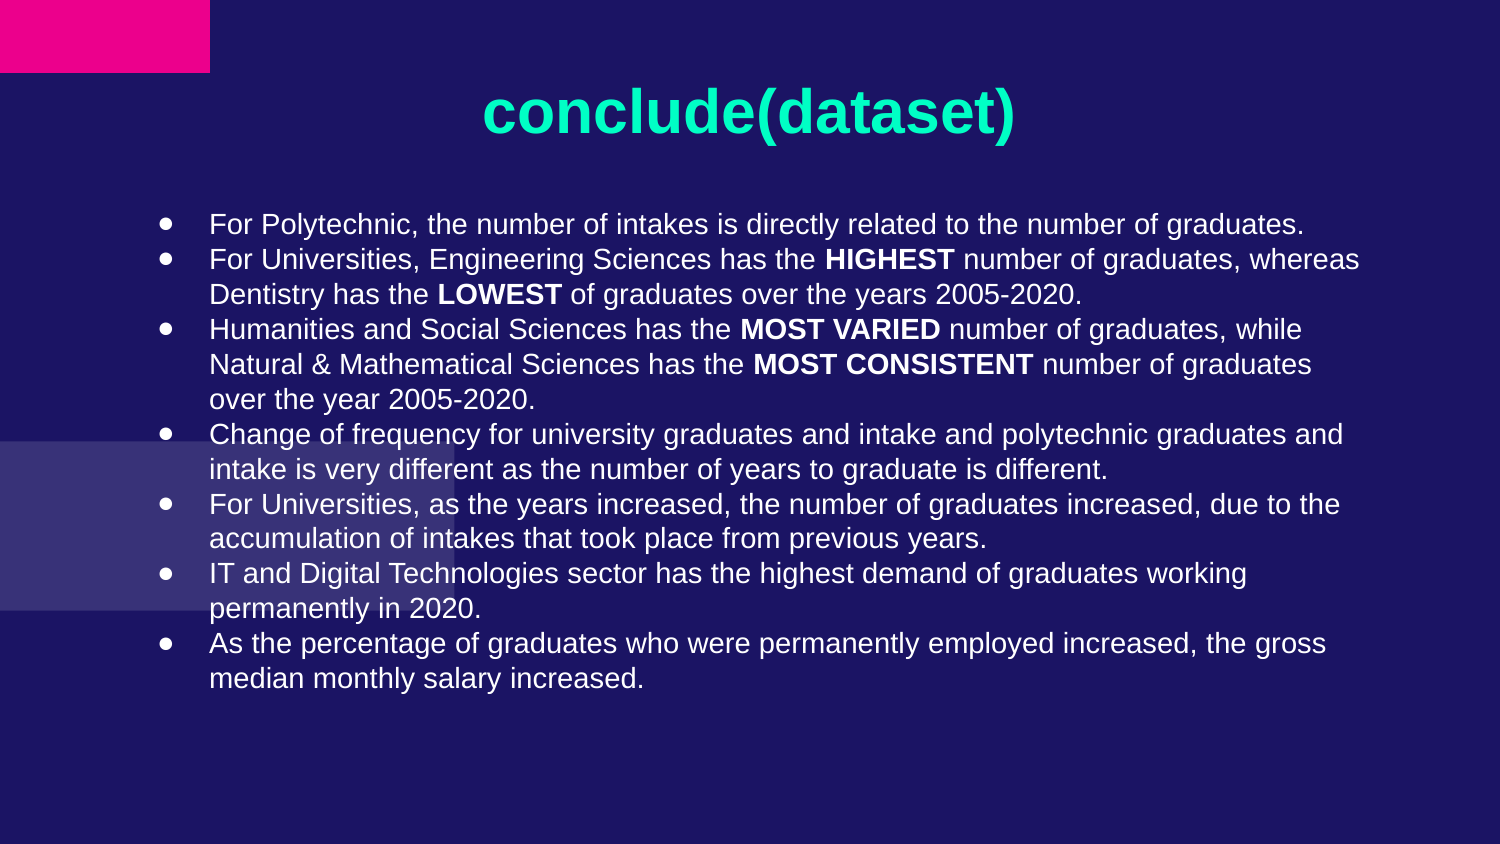

# conclude(dataset)
For Polytechnic, the number of intakes is directly related to the number of graduates.
For Universities, Engineering Sciences has the HIGHEST number of graduates, whereas Dentistry has the LOWEST of graduates over the years 2005-2020.
Humanities and Social Sciences has the MOST VARIED number of graduates, while Natural & Mathematical Sciences has the MOST CONSISTENT number of graduates over the year 2005-2020.
Change of frequency for university graduates and intake and polytechnic graduates and intake is very different as the number of years to graduate is different.
For Universities, as the years increased, the number of graduates increased, due to the accumulation of intakes that took place from previous years.
IT and Digital Technologies sector has the highest demand of graduates working permanently in 2020.
As the percentage of graduates who were permanently employed increased, the gross median monthly salary increased.